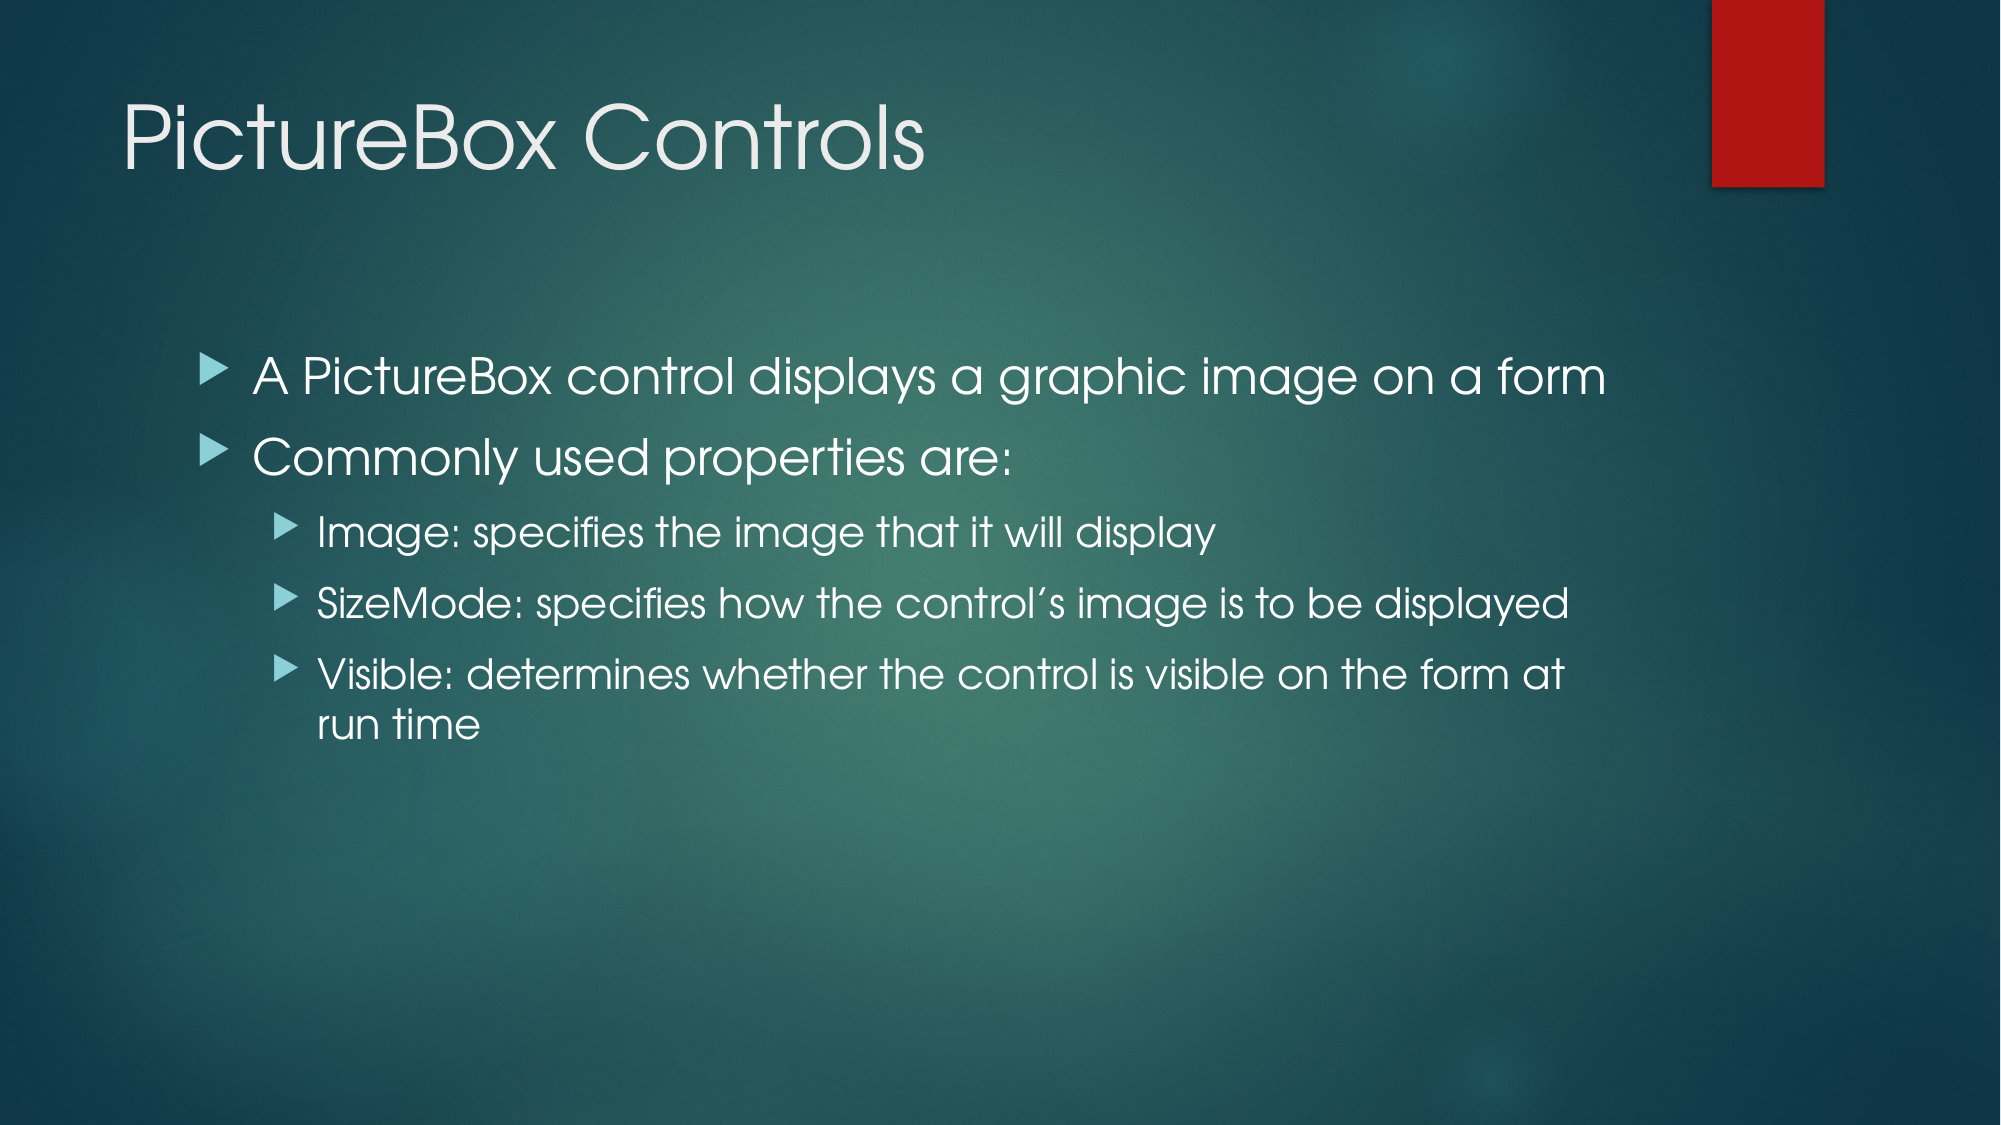

# PictureBox Controls
A PictureBox control displays a graphic image on a form
Commonly used properties are:
Image: specifies the image that it will display
SizeMode: specifies how the control’s image is to be displayed
Visible: determines whether the control is visible on the form at run time